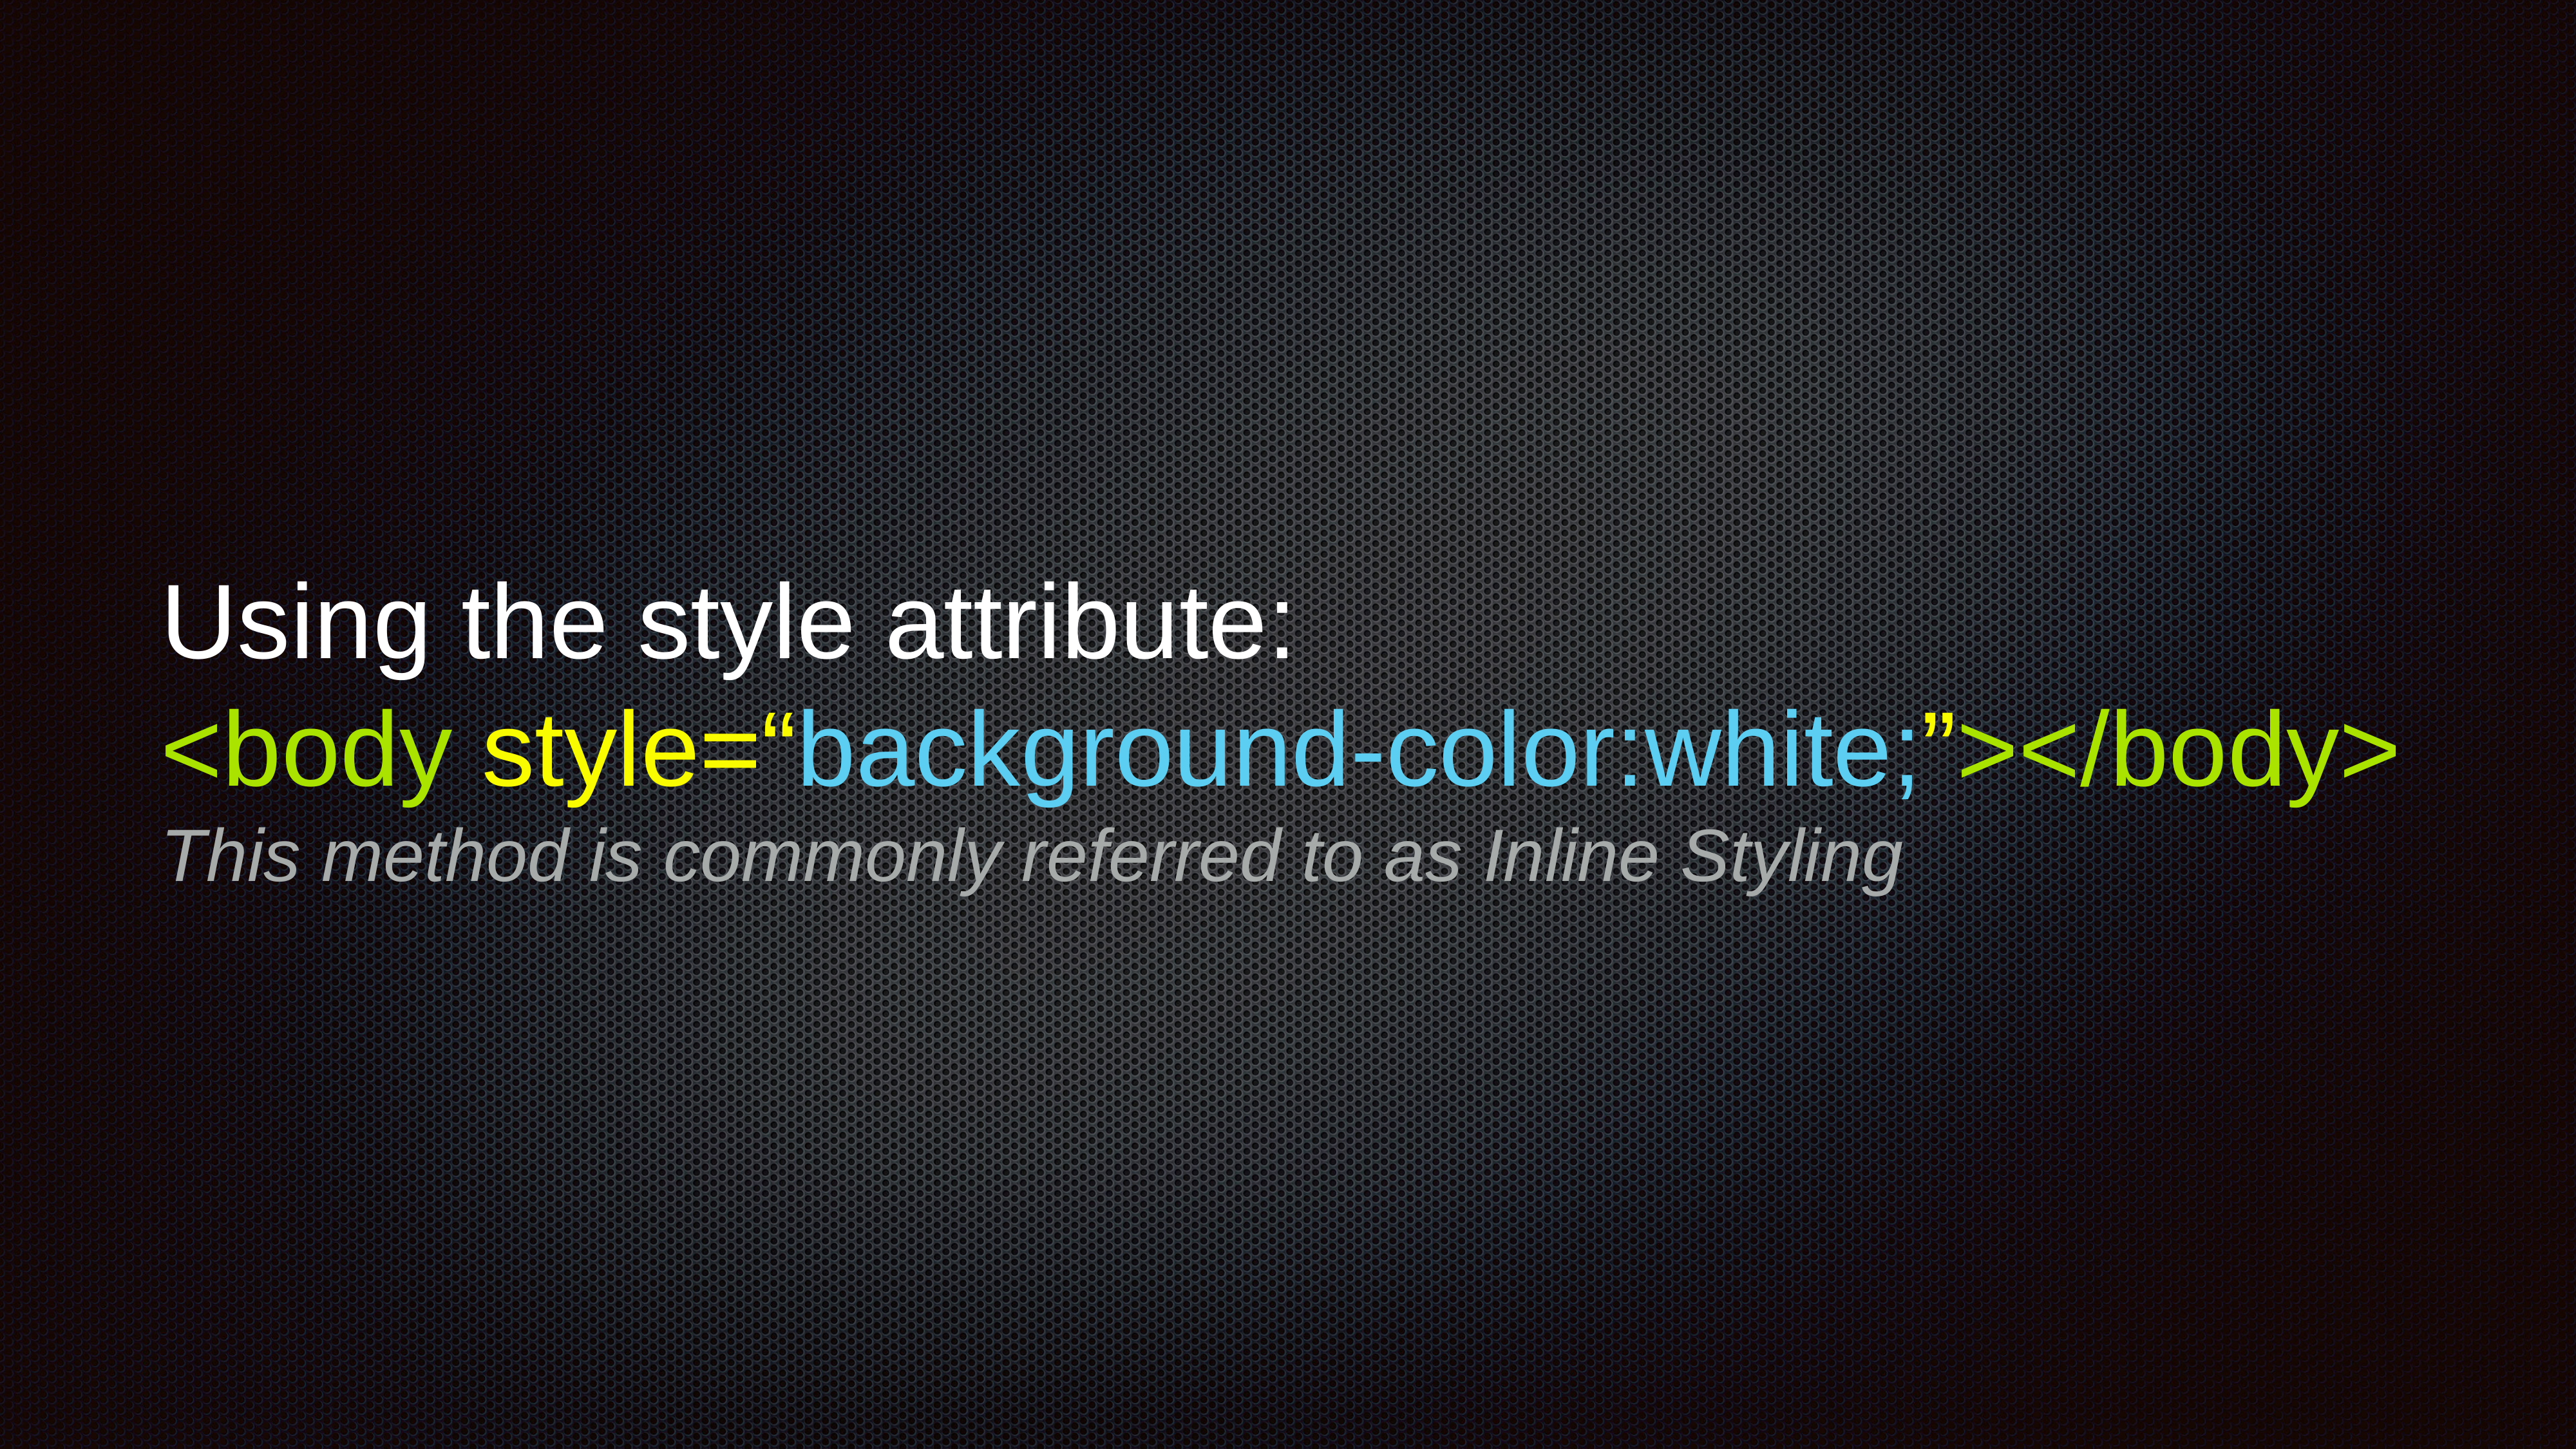

# Using the style attribute:
<body style=“background-color:white;”></body>
This method is commonly referred to as Inline Styling